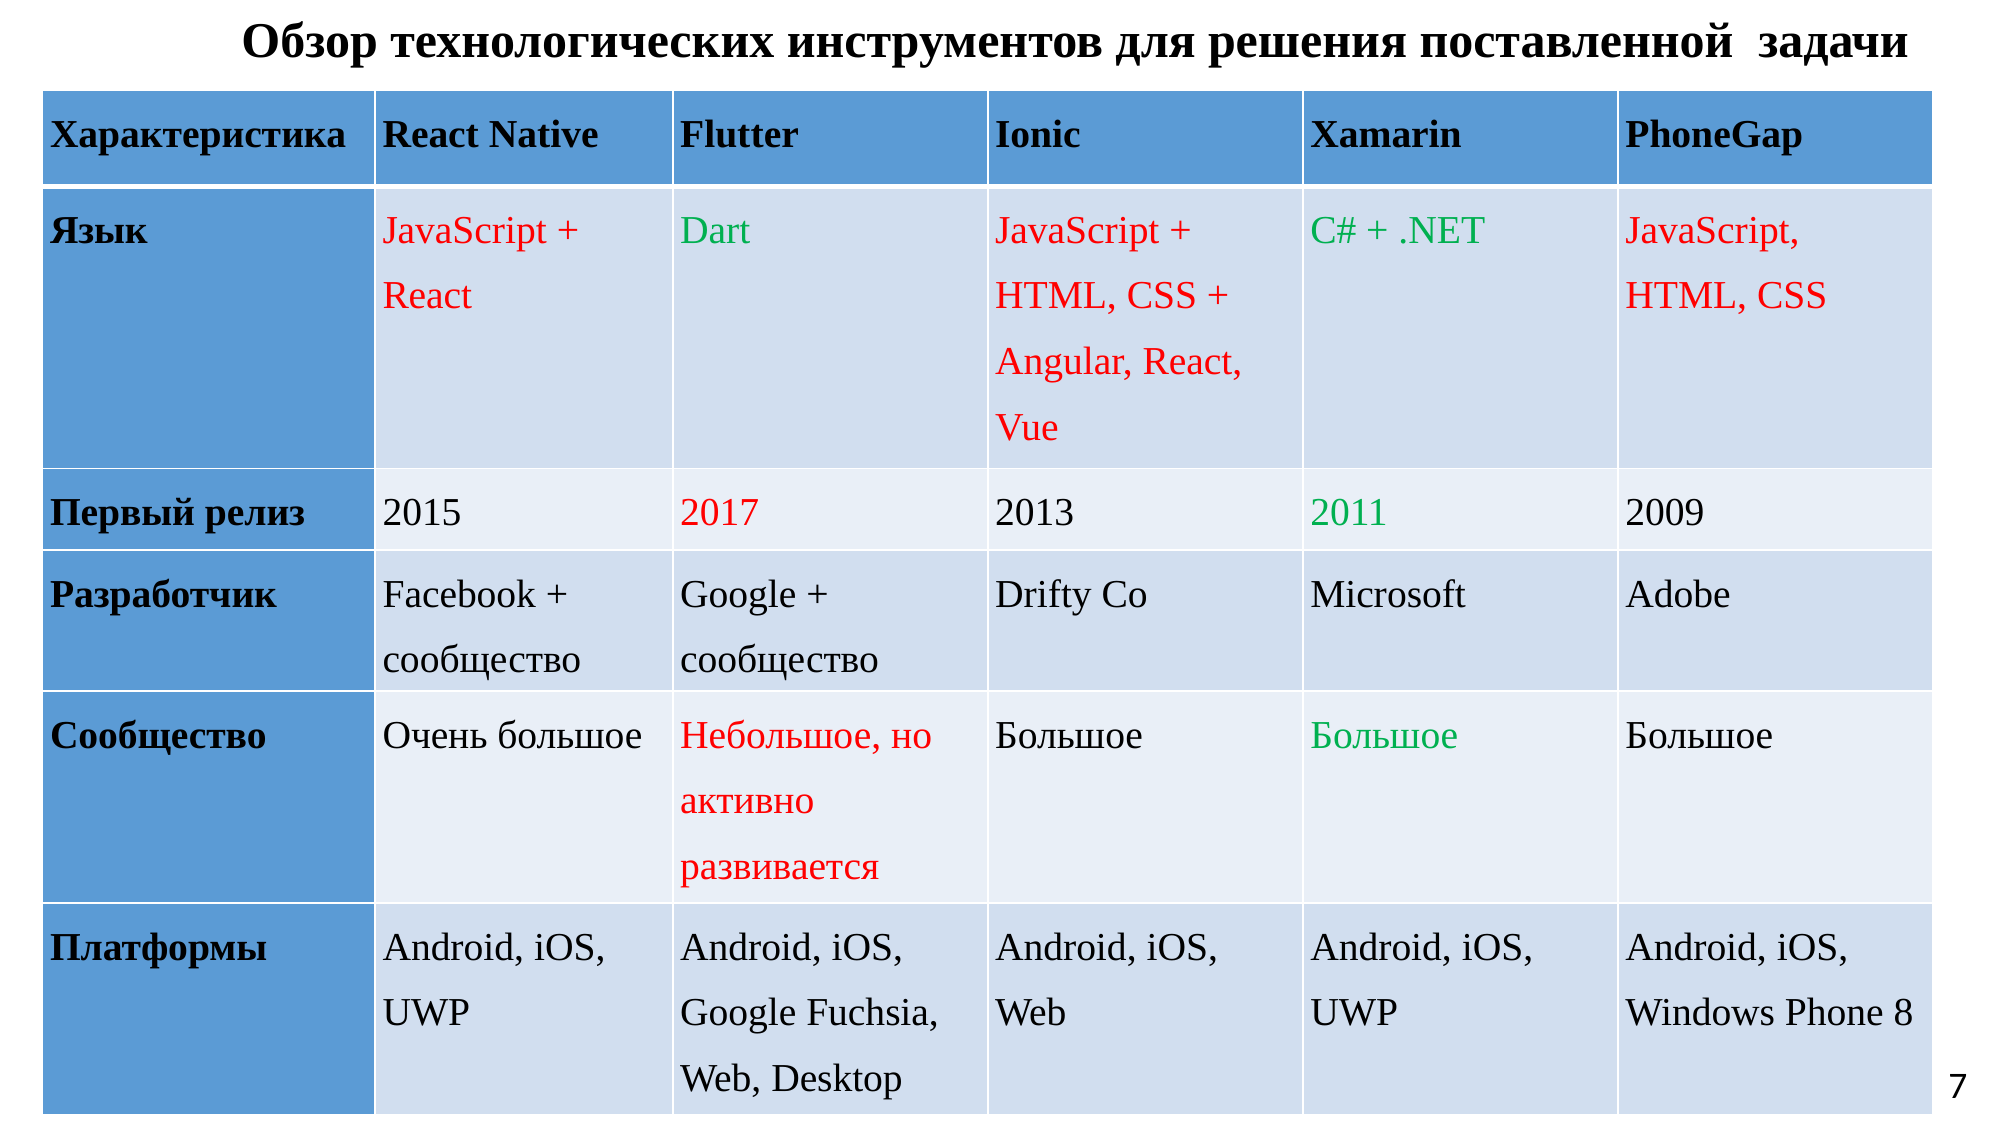

Обзор технологических инструментов для решения поставленной  задачи
| Характеристика | React Native | Flutter | Ionic | Xamarin | PhoneGap |
| --- | --- | --- | --- | --- | --- |
| Язык | JavaScript + React | Dart | JavaScript + HTML, CSS + Angular, React, Vue | C# + .NET | JavaScript, HTML, CSS |
| Первый релиз | 2015 | 2017 | 2013 | 2011 | 2009 |
| Разработчик | Facebook + сообщество | Google + сообщество | Drifty Co | Microsoft | Adobe |
| Сообщество | Очень большое | Небольшое, но активно развивается | Большое | Большое | Большое |
| Платформы | Android, iOS, UWP | Android, iOS, Google Fuchsia, Web, Desktop | Android, iOS, Web | Android, iOS, UWP | Android, iOS, Windows Phone 8 |
7